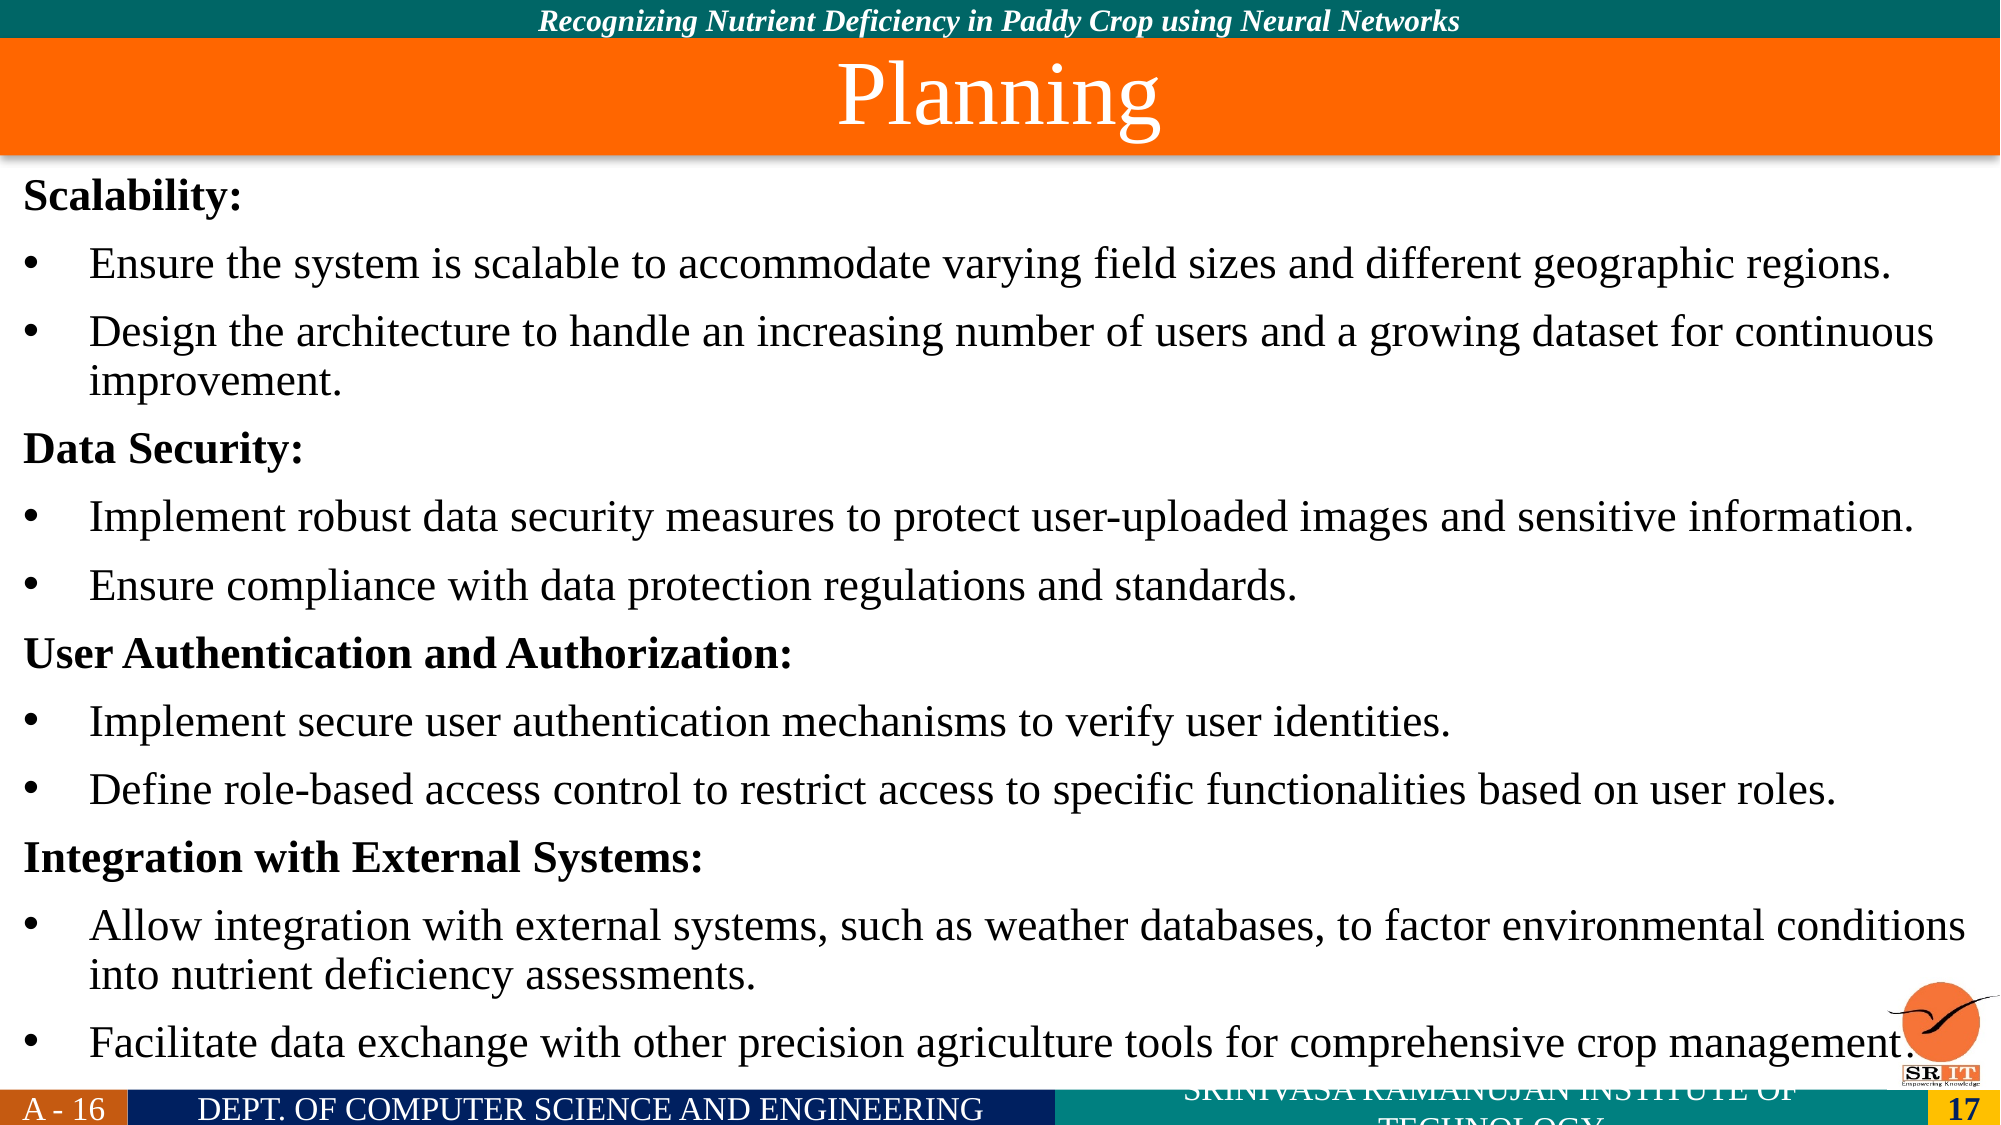

Planning
Scalability:
Ensure the system is scalable to accommodate varying field sizes and different geographic regions.
Design the architecture to handle an increasing number of users and a growing dataset for continuous improvement.
Data Security:
Implement robust data security measures to protect user-uploaded images and sensitive information.
Ensure compliance with data protection regulations and standards.
User Authentication and Authorization:
Implement secure user authentication mechanisms to verify user identities.
Define role-based access control to restrict access to specific functionalities based on user roles.
Integration with External Systems:
Allow integration with external systems, such as weather databases, to factor environmental conditions into nutrient deficiency assessments.
Facilitate data exchange with other precision agriculture tools for comprehensive crop management.